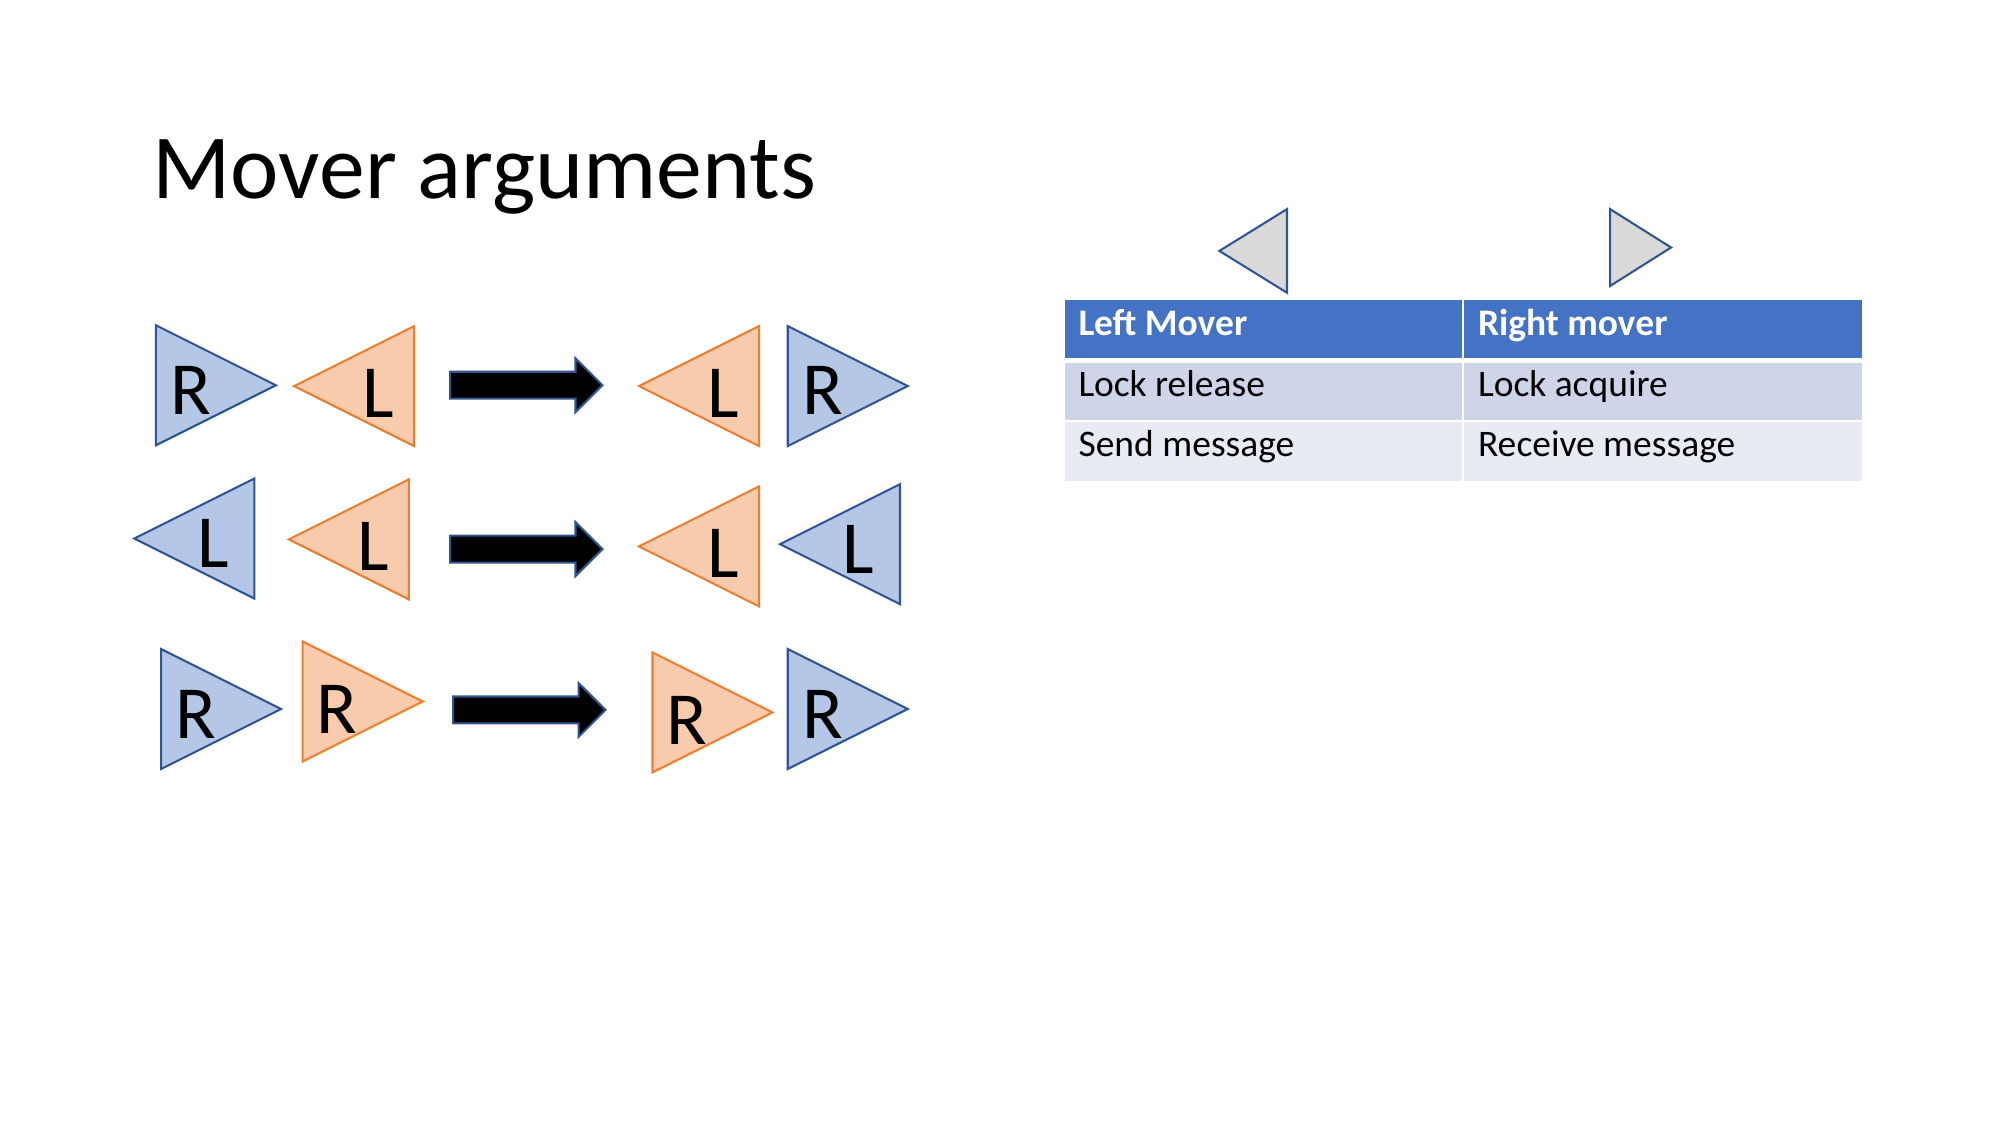

# Mover arguments

| Left Mover | Right mover |
| --- | --- |
| Lock release | Lock acquire |
| Send message | Receive message |

R

L

L

R

L

L

L

L

R

R

R

R